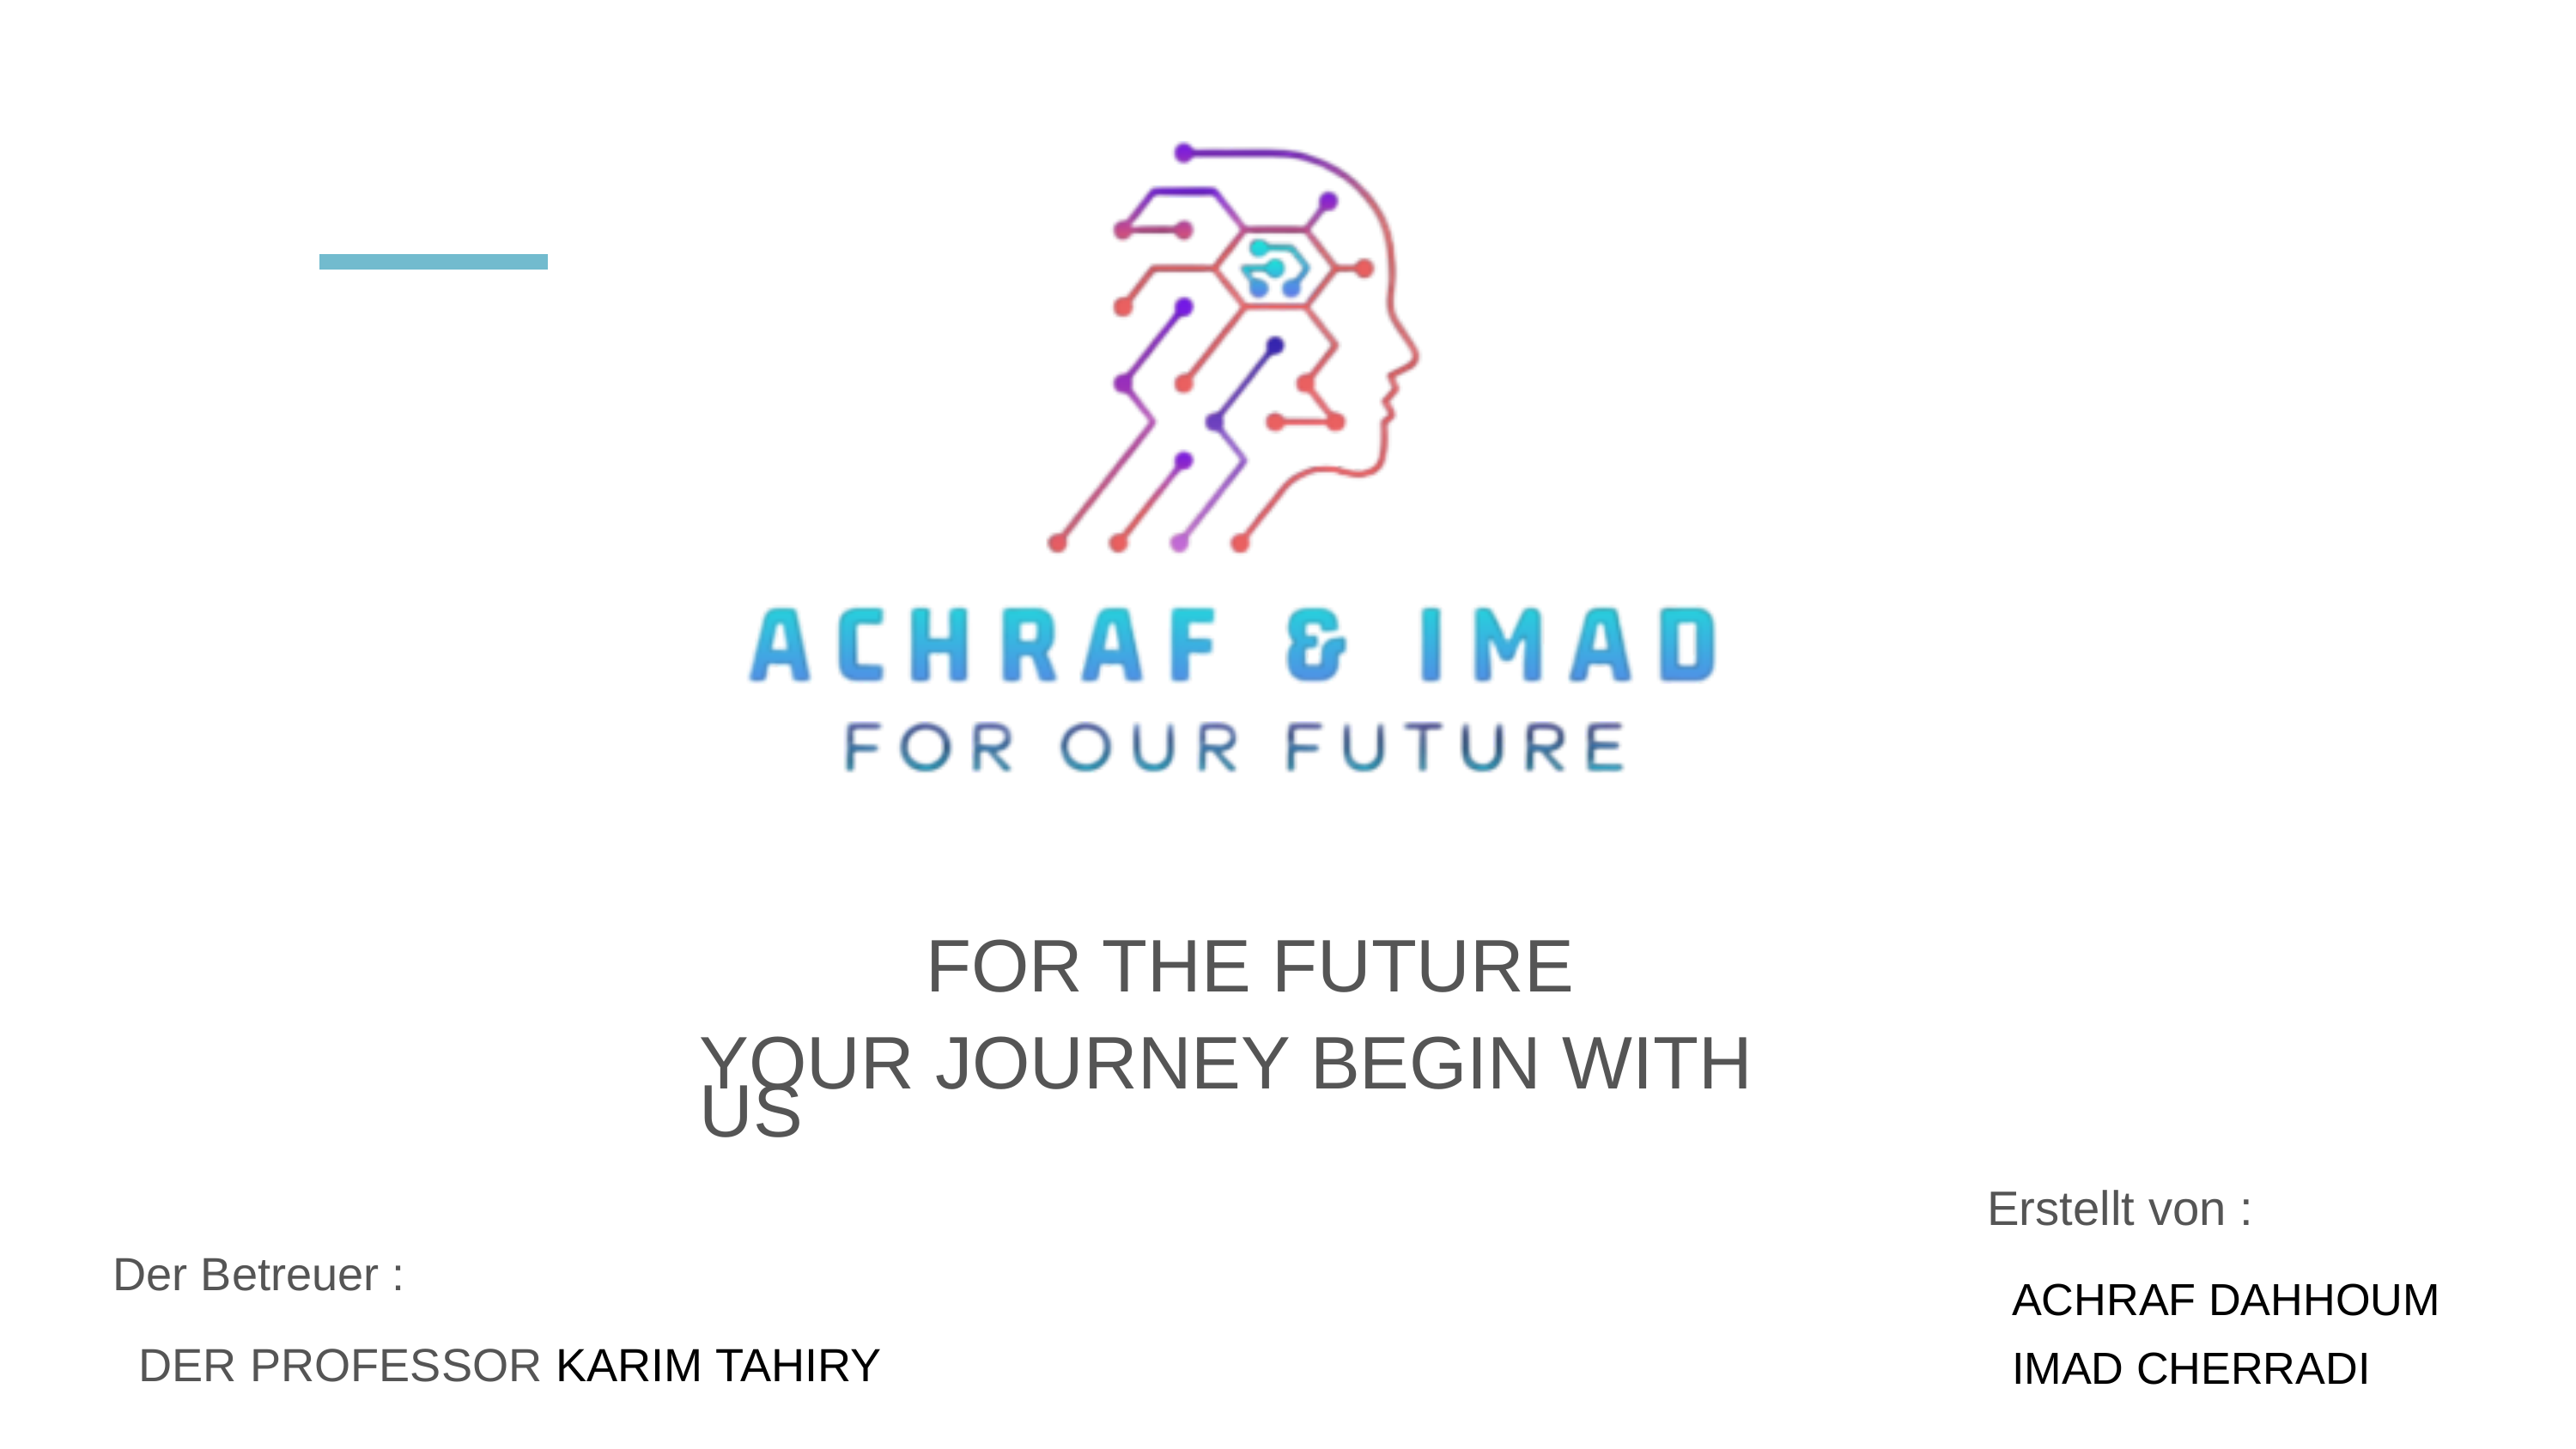

FOR THE FUTURE

YOUR JOURNEY BEGIN WITH US

Erstellt von :

  ACHRAF DAHHOUM

  IMAD CHERRADI
Der Betreuer :

  DER PROFESSOR KARIM TAHIRY